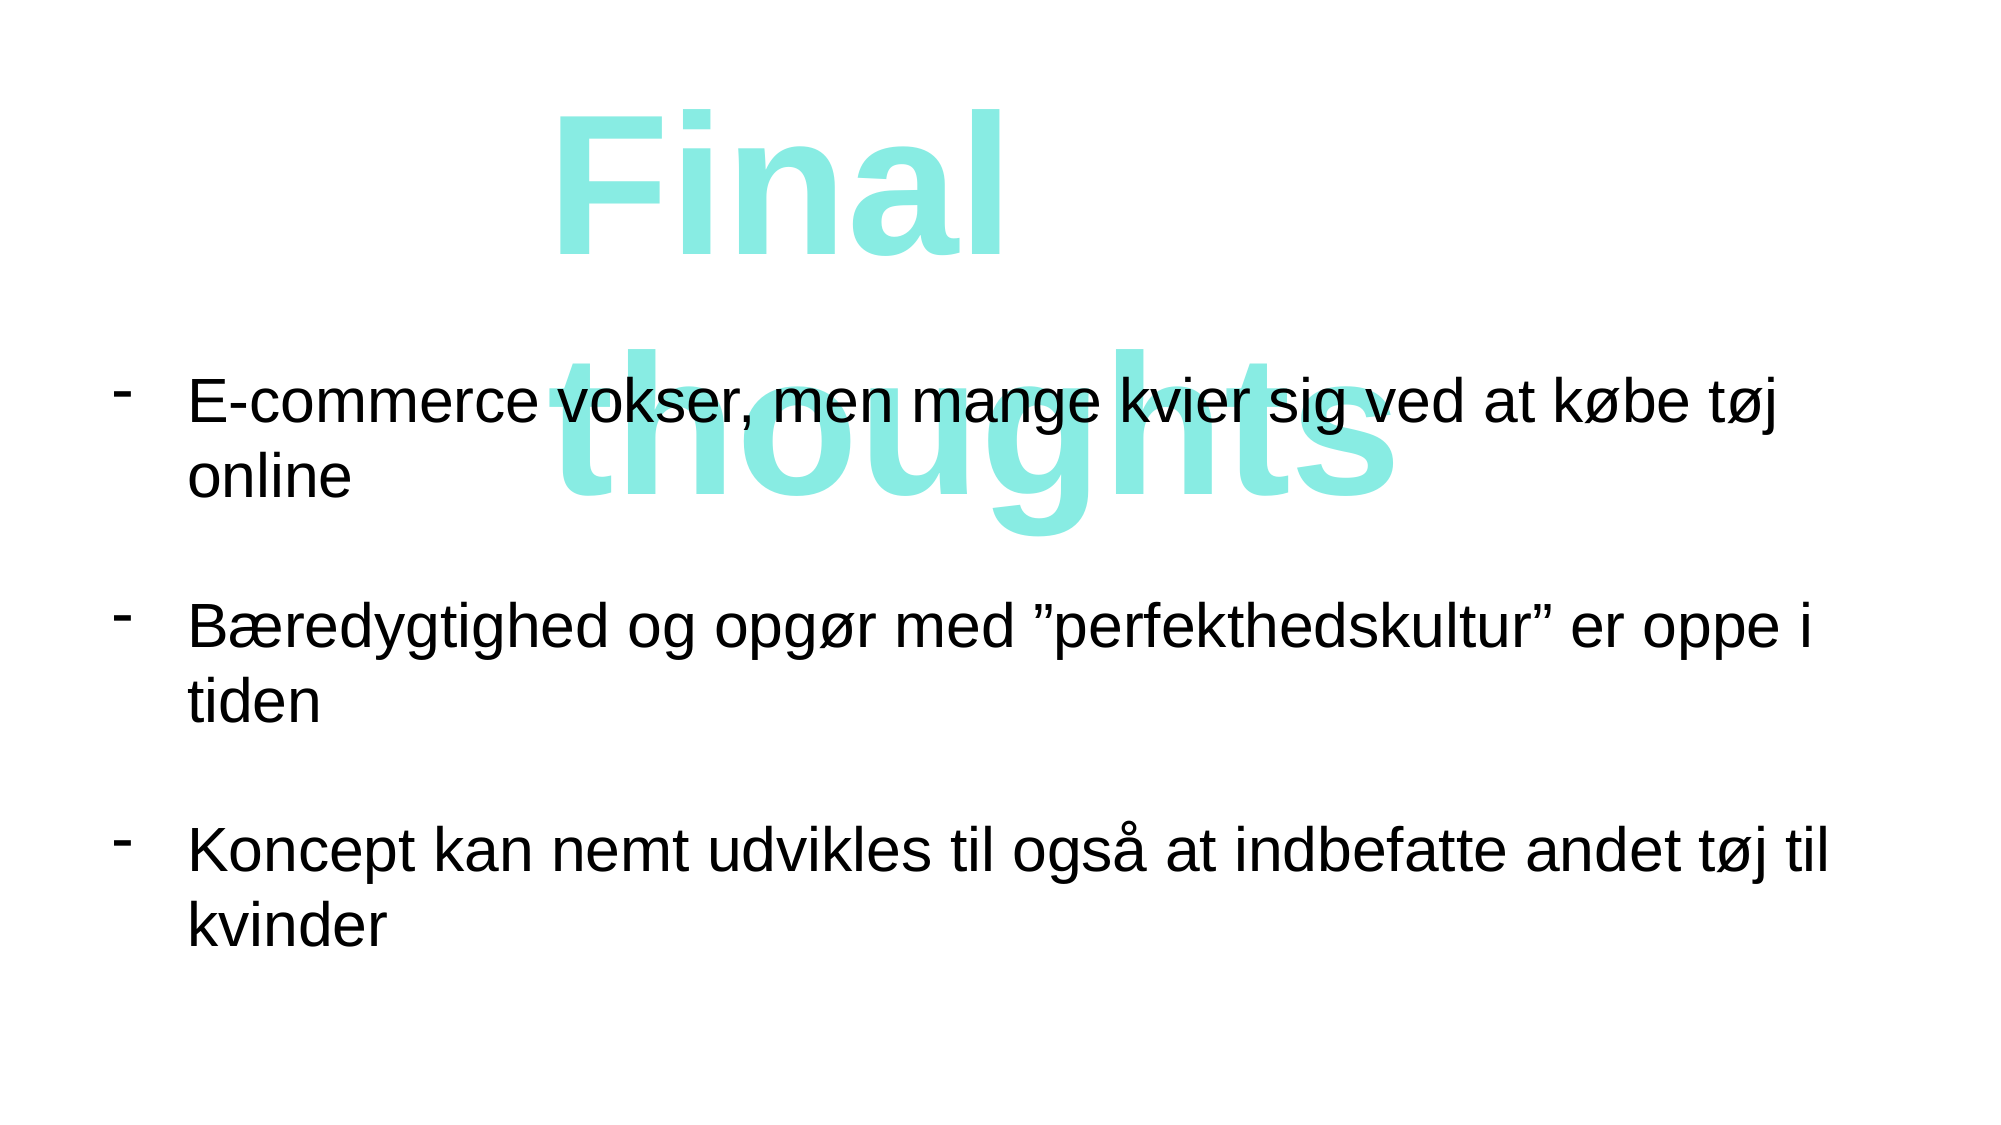

Final thoughts

E-commerce vokser, men mange kvier sig ved at købe tøj online

Bæredygtighed og opgør med ”perfekthedskultur” er oppe i tiden

Koncept kan nemt udvikles til også at indbefatte andet tøj til kvinder